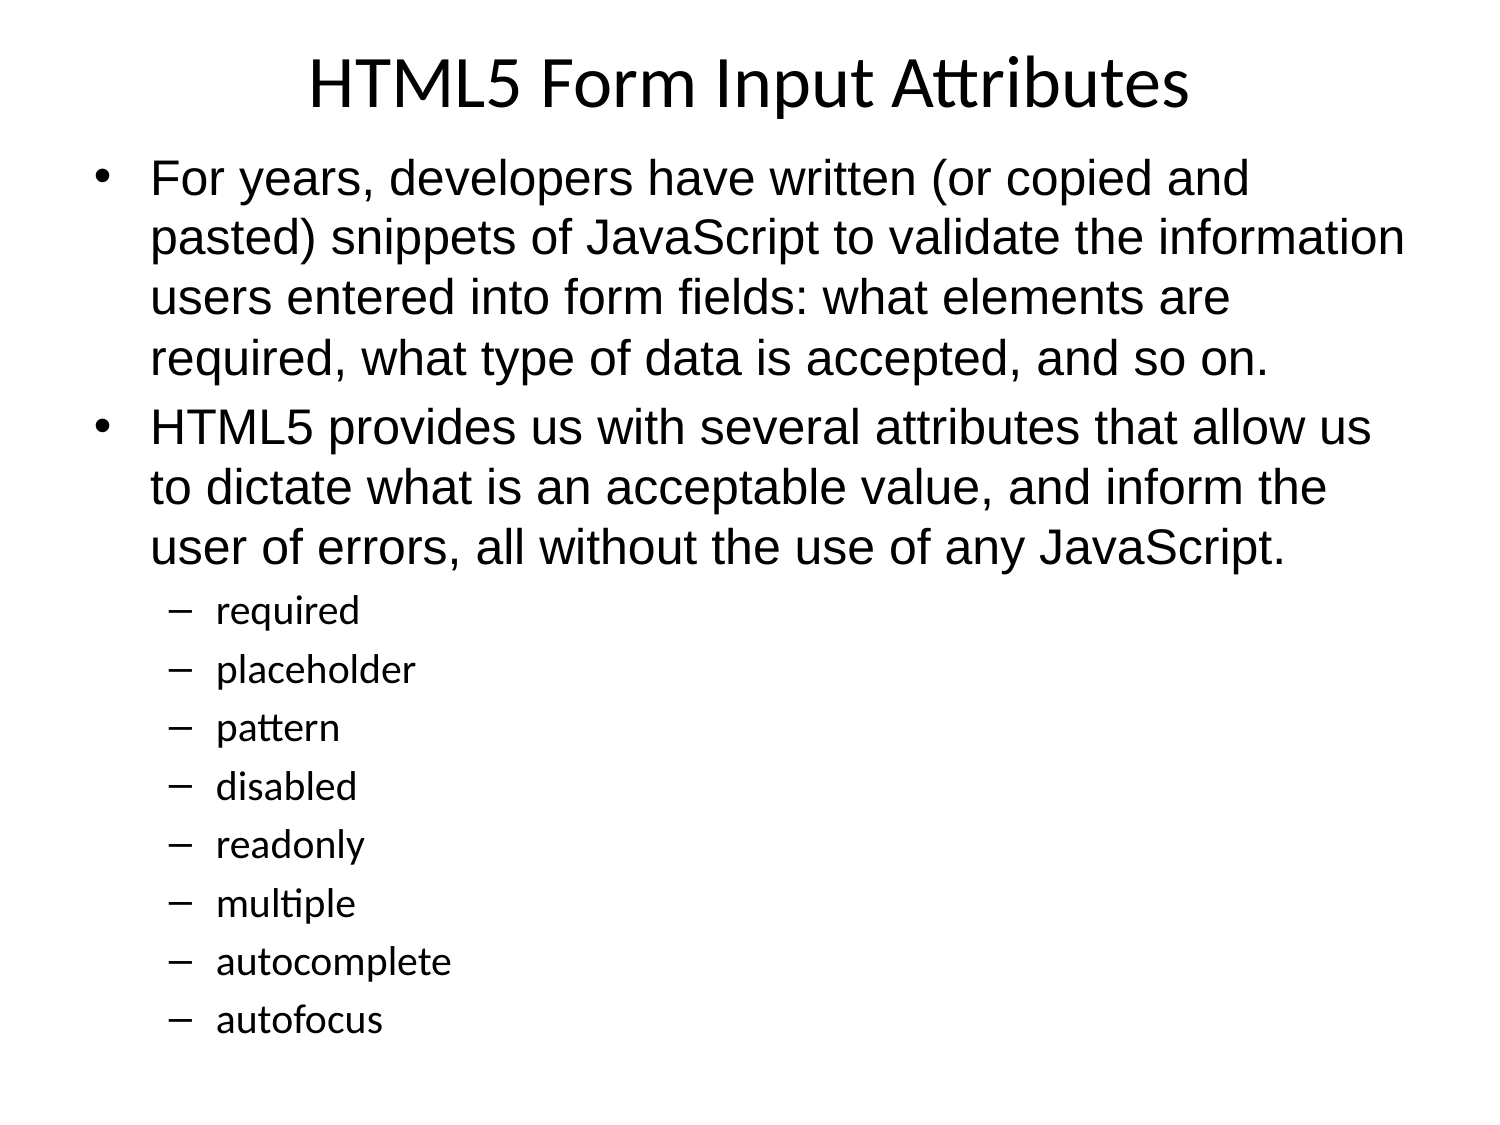

# HTML5 Form Input Attributes
For years, developers have written (or copied and pasted) snippets of JavaScript to validate the information users entered into form fields: what elements are required, what type of data is accepted, and so on.
HTML5 provides us with several attributes that allow us to dictate what is an acceptable value, and inform the user of errors, all without the use of any JavaScript.
required
placeholder
pattern
disabled
readonly
multiple
autocomplete
autofocus